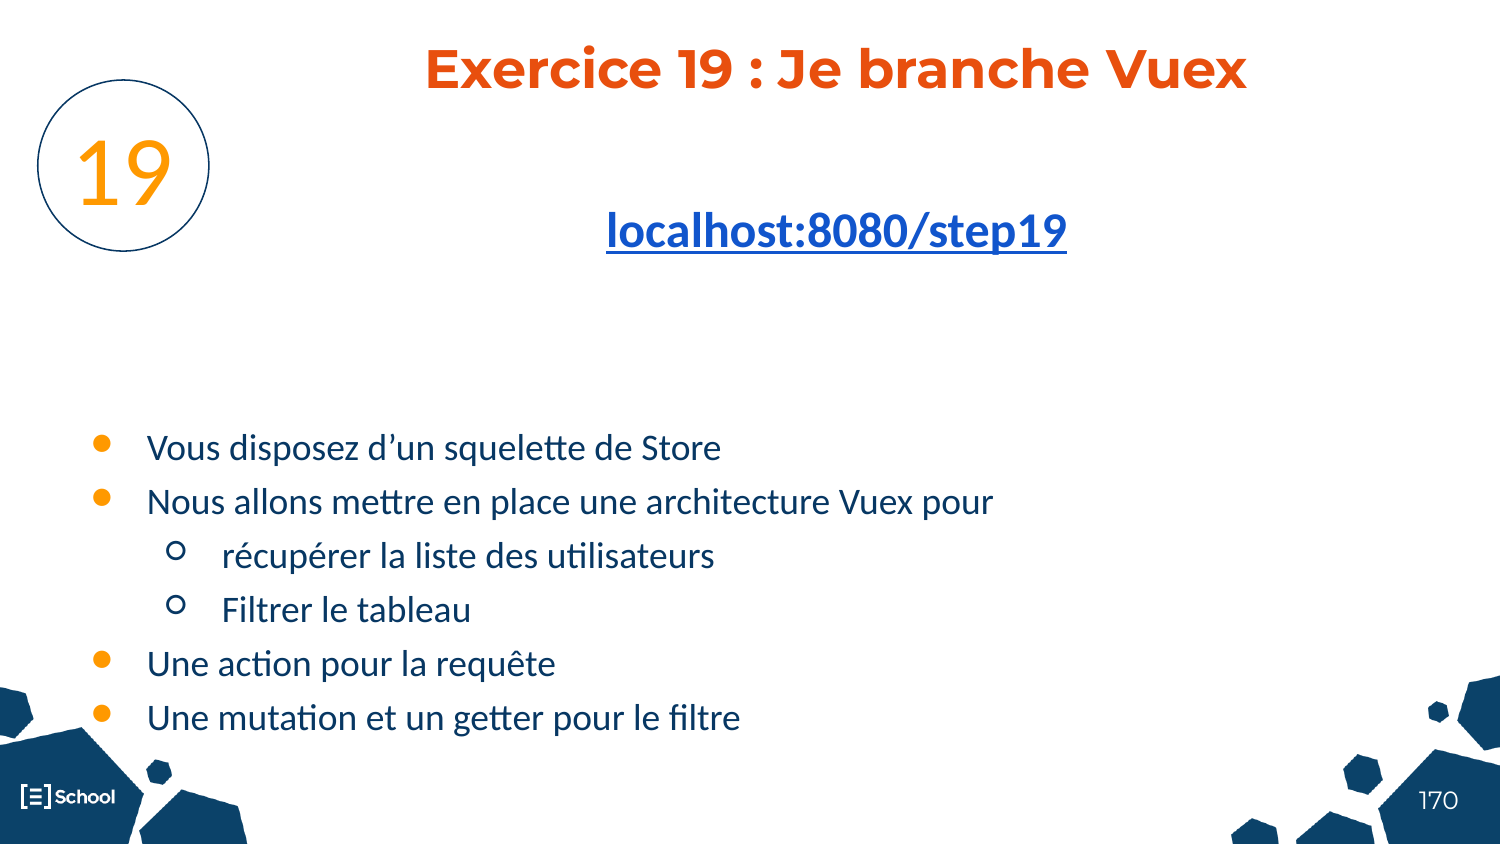

Exercice 19 : Je branche Vuex

19
localhost:8080/step19

Vous disposez d’un squelette de Store
Nous allons mettre en place une architecture Vuex pour
récupérer la liste des utilisateurs
Filtrer le tableau
Une action pour la requête
Une mutation et un getter pour le filtre

170